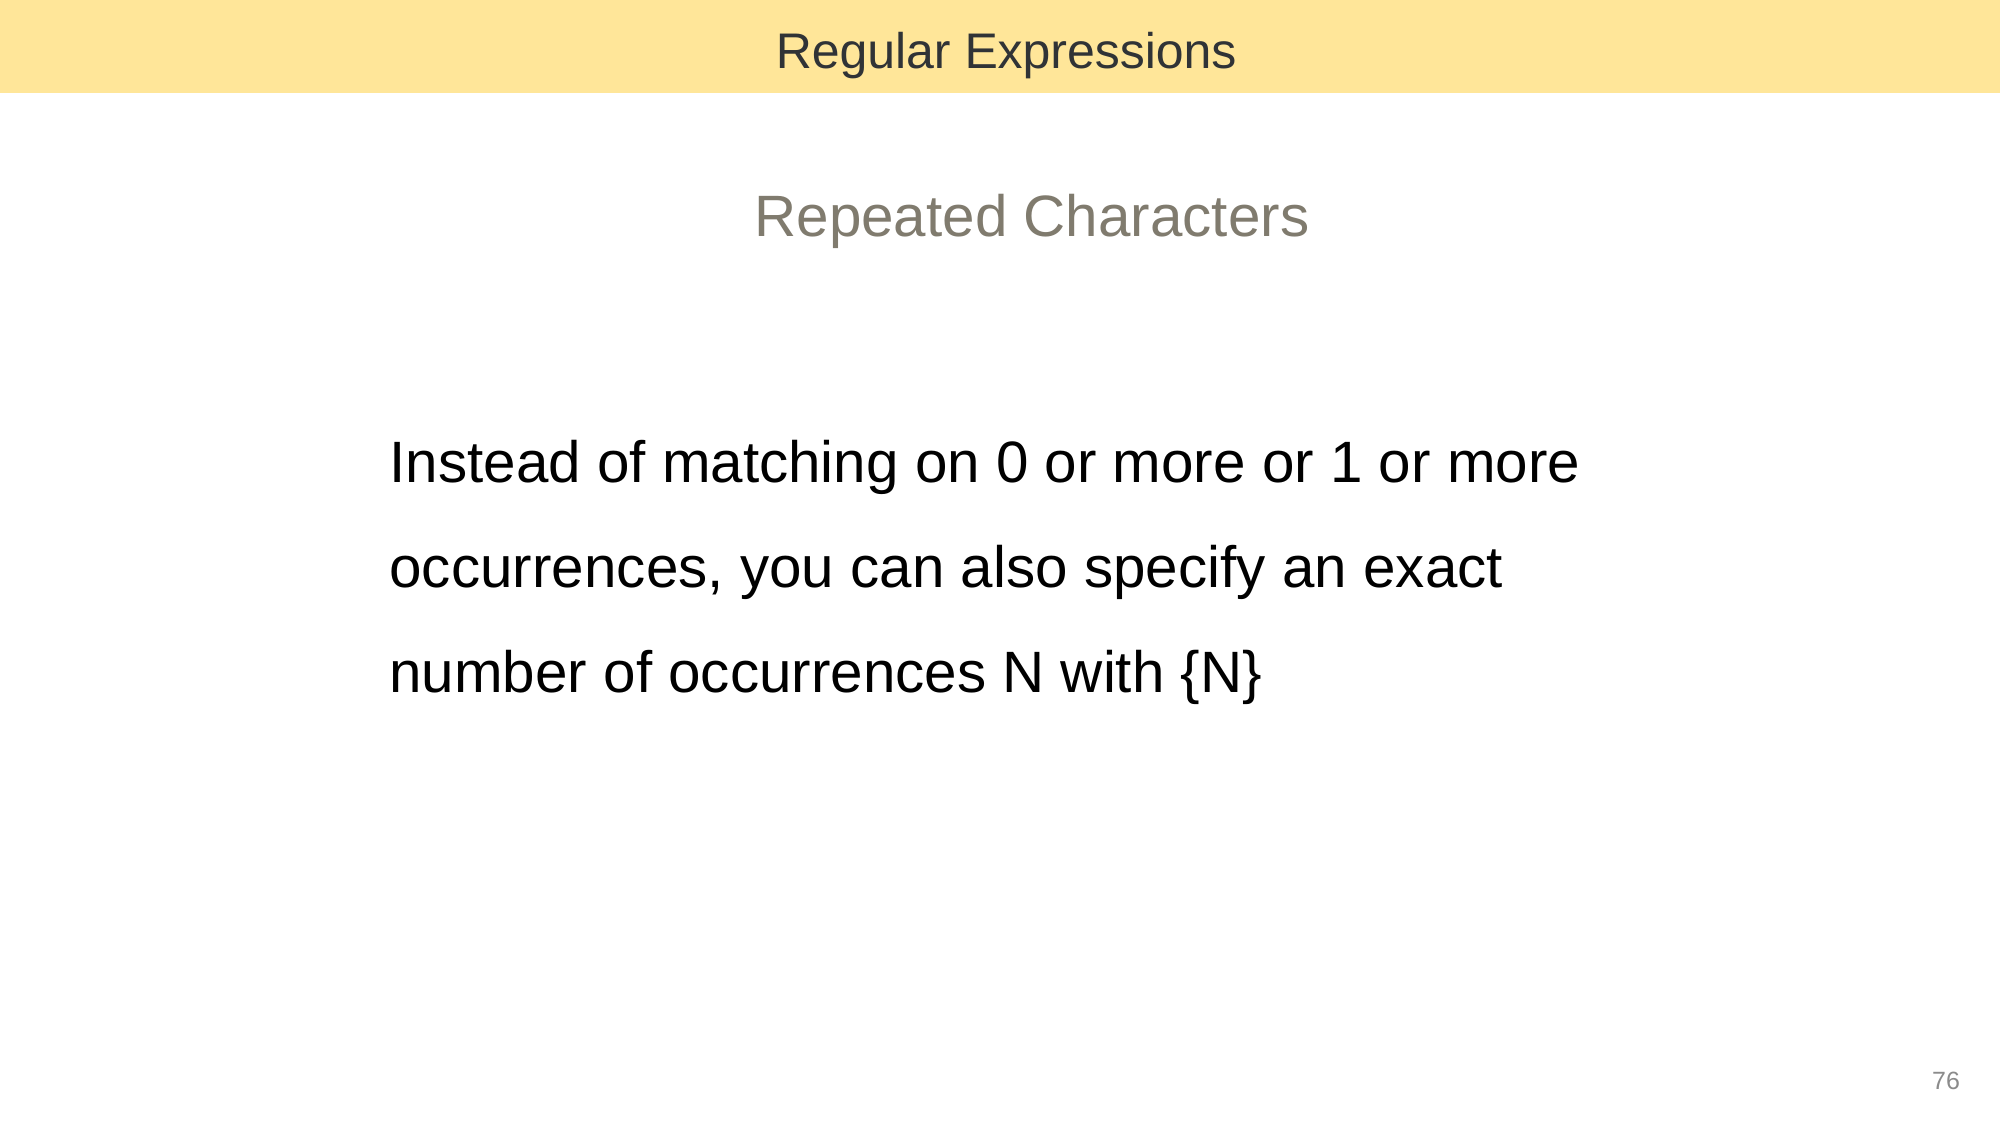

Regular Expressions
Repeated Characters
Instead of matching on 0 or more or 1 or more occurrences, you can also specify an exact number of occurrences N with {N}
76